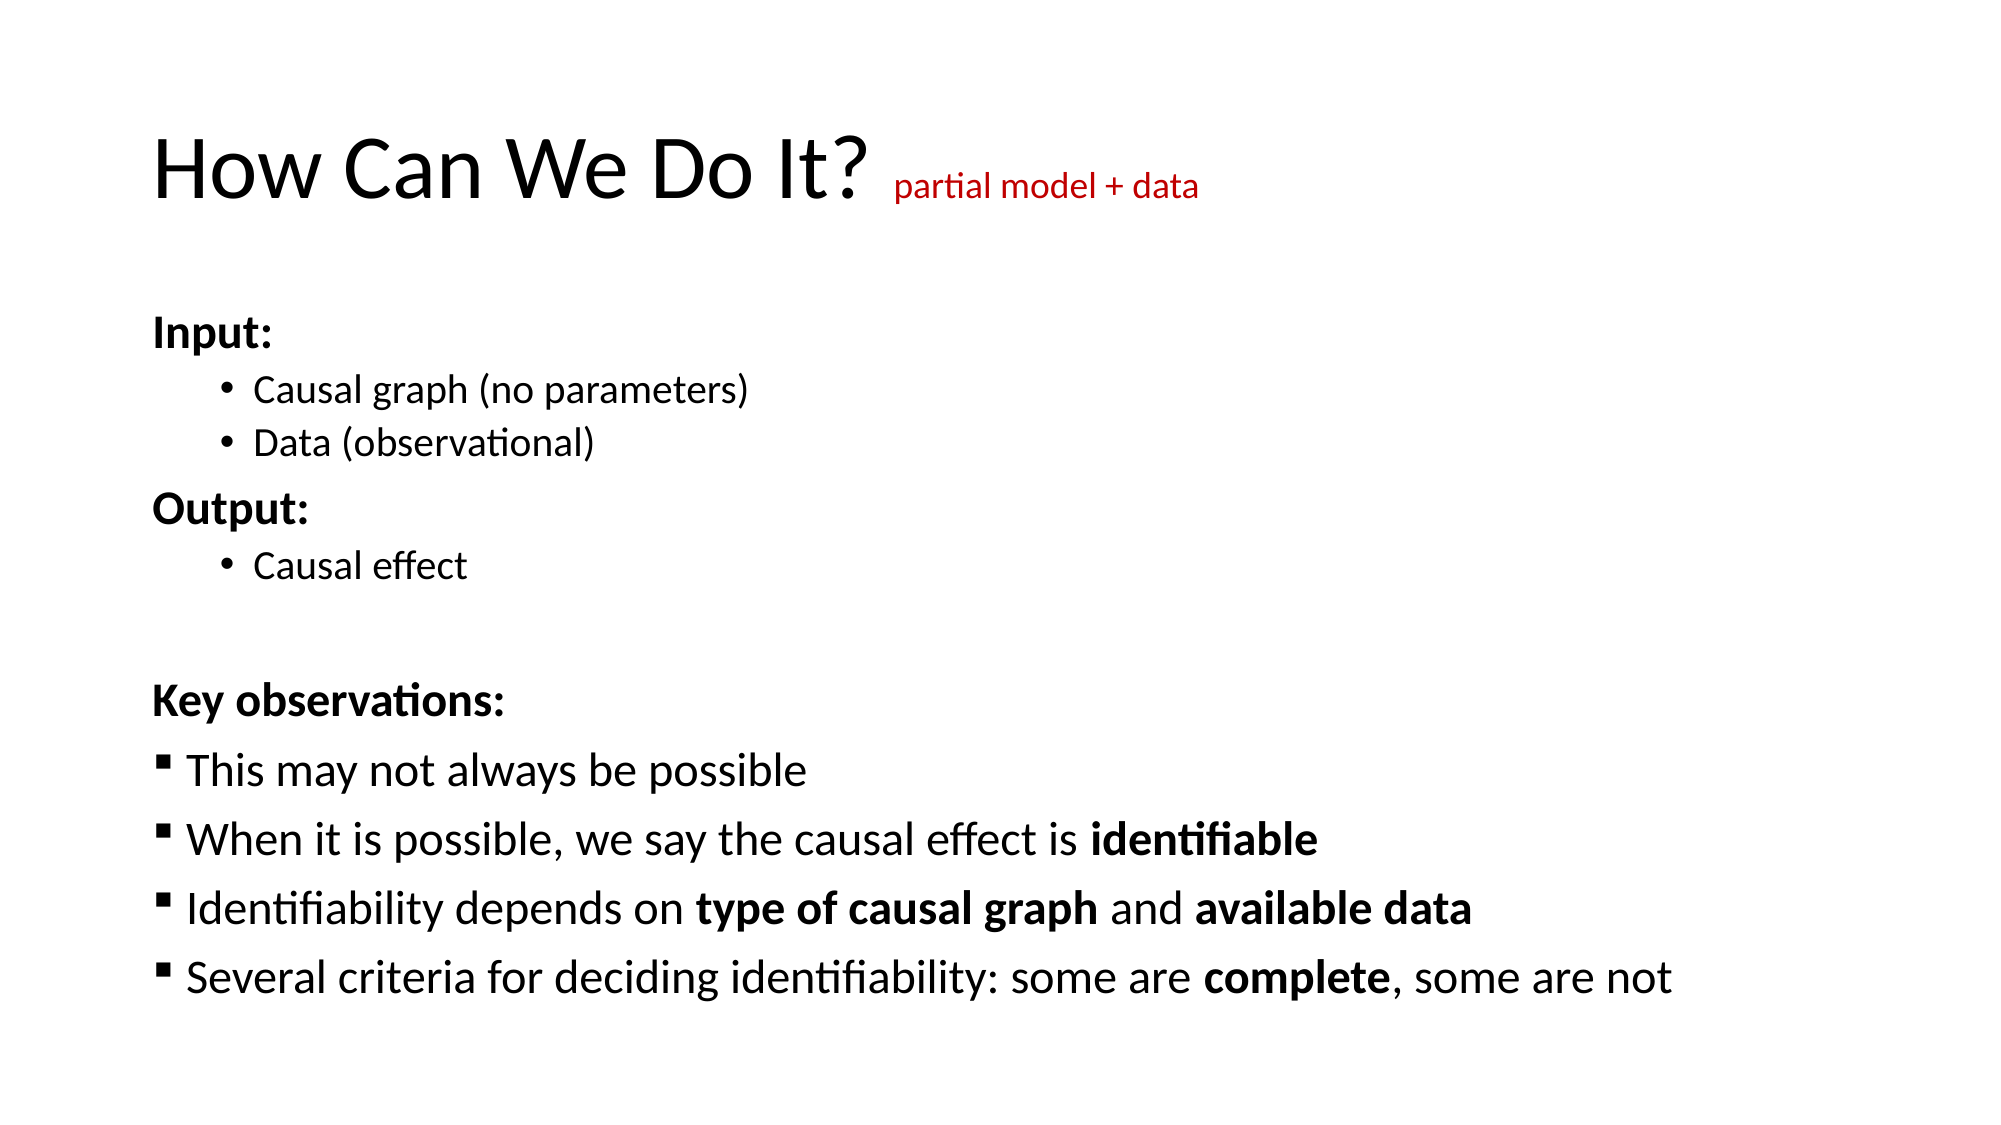

# How Can We Do It? partial model + data
Input:
Causal graph (no parameters)
Data (observational)
Output:
Causal effect

Key observations:
This may not always be possible
When it is possible, we say the causal effect is identifiable
Identifiability depends on type of causal graph and available data
Several criteria for deciding identifiability: some are complete, some are not